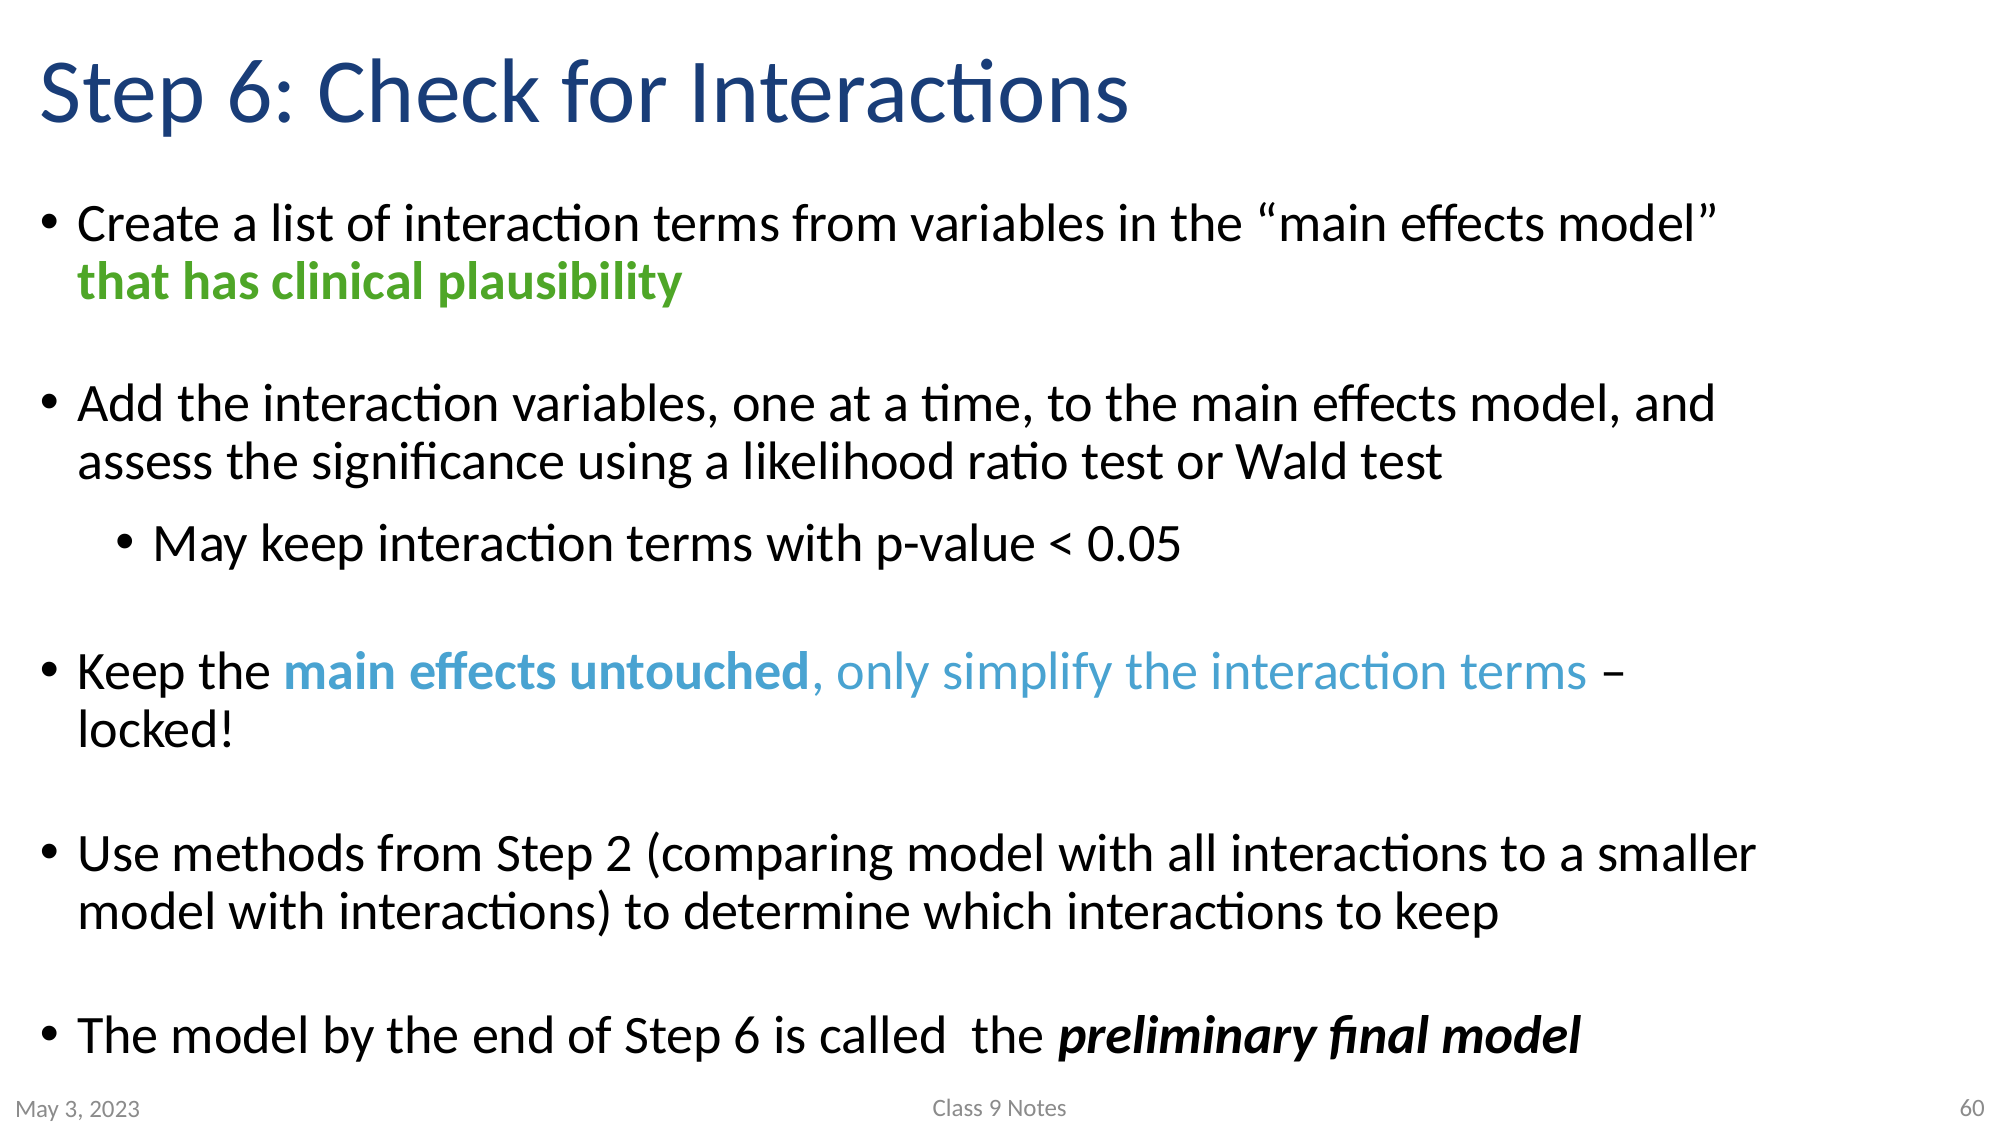

# Step 6: Check for Interactions
Create a list of interaction terms from variables in the “main effects model” that has clinical plausibility

Add the interaction variables, one at a time, to the main effects model, and assess the significance using a likelihood ratio test or Wald test
May keep interaction terms with p-value < 0.05

Keep the main effects untouched, only simplify the interaction terms – locked!

Use methods from Step 2 (comparing model with all interactions to a smaller model with interactions) to determine which interactions to keep

The model by the end of Step 6 is called  the preliminary final model

Class 9 Notes
60
May 3, 2023